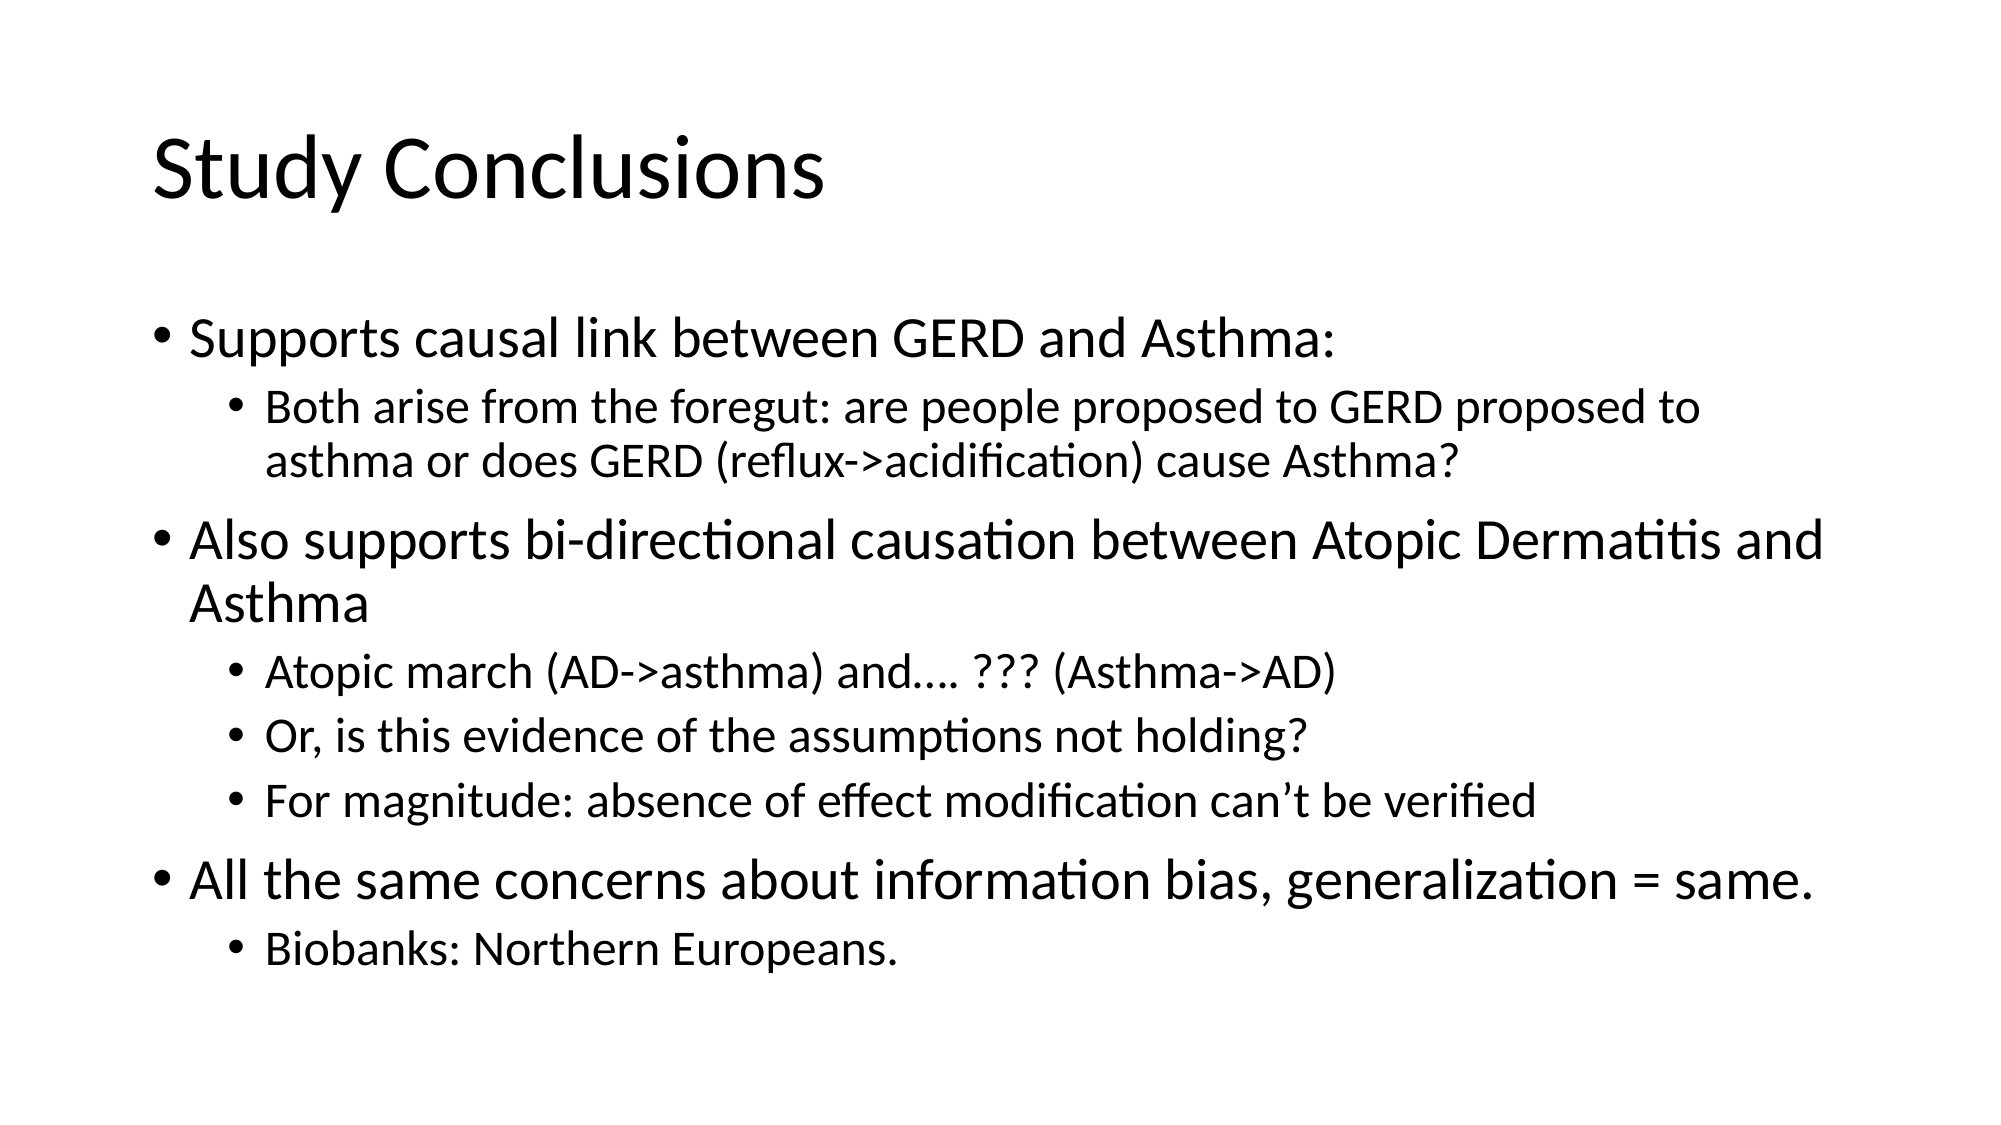

# Study Conclusions
Supports causal link between GERD and Asthma:
Both arise from the foregut: are people proposed to GERD proposed to asthma or does GERD (reflux->acidification) cause Asthma?
Also supports bi-directional causation between Atopic Dermatitis and Asthma
Atopic march (AD->asthma) and…. ??? (Asthma->AD)
Or, is this evidence of the assumptions not holding?
For magnitude: absence of effect modification can’t be verified
All the same concerns about information bias, generalization = same.
Biobanks: Northern Europeans.